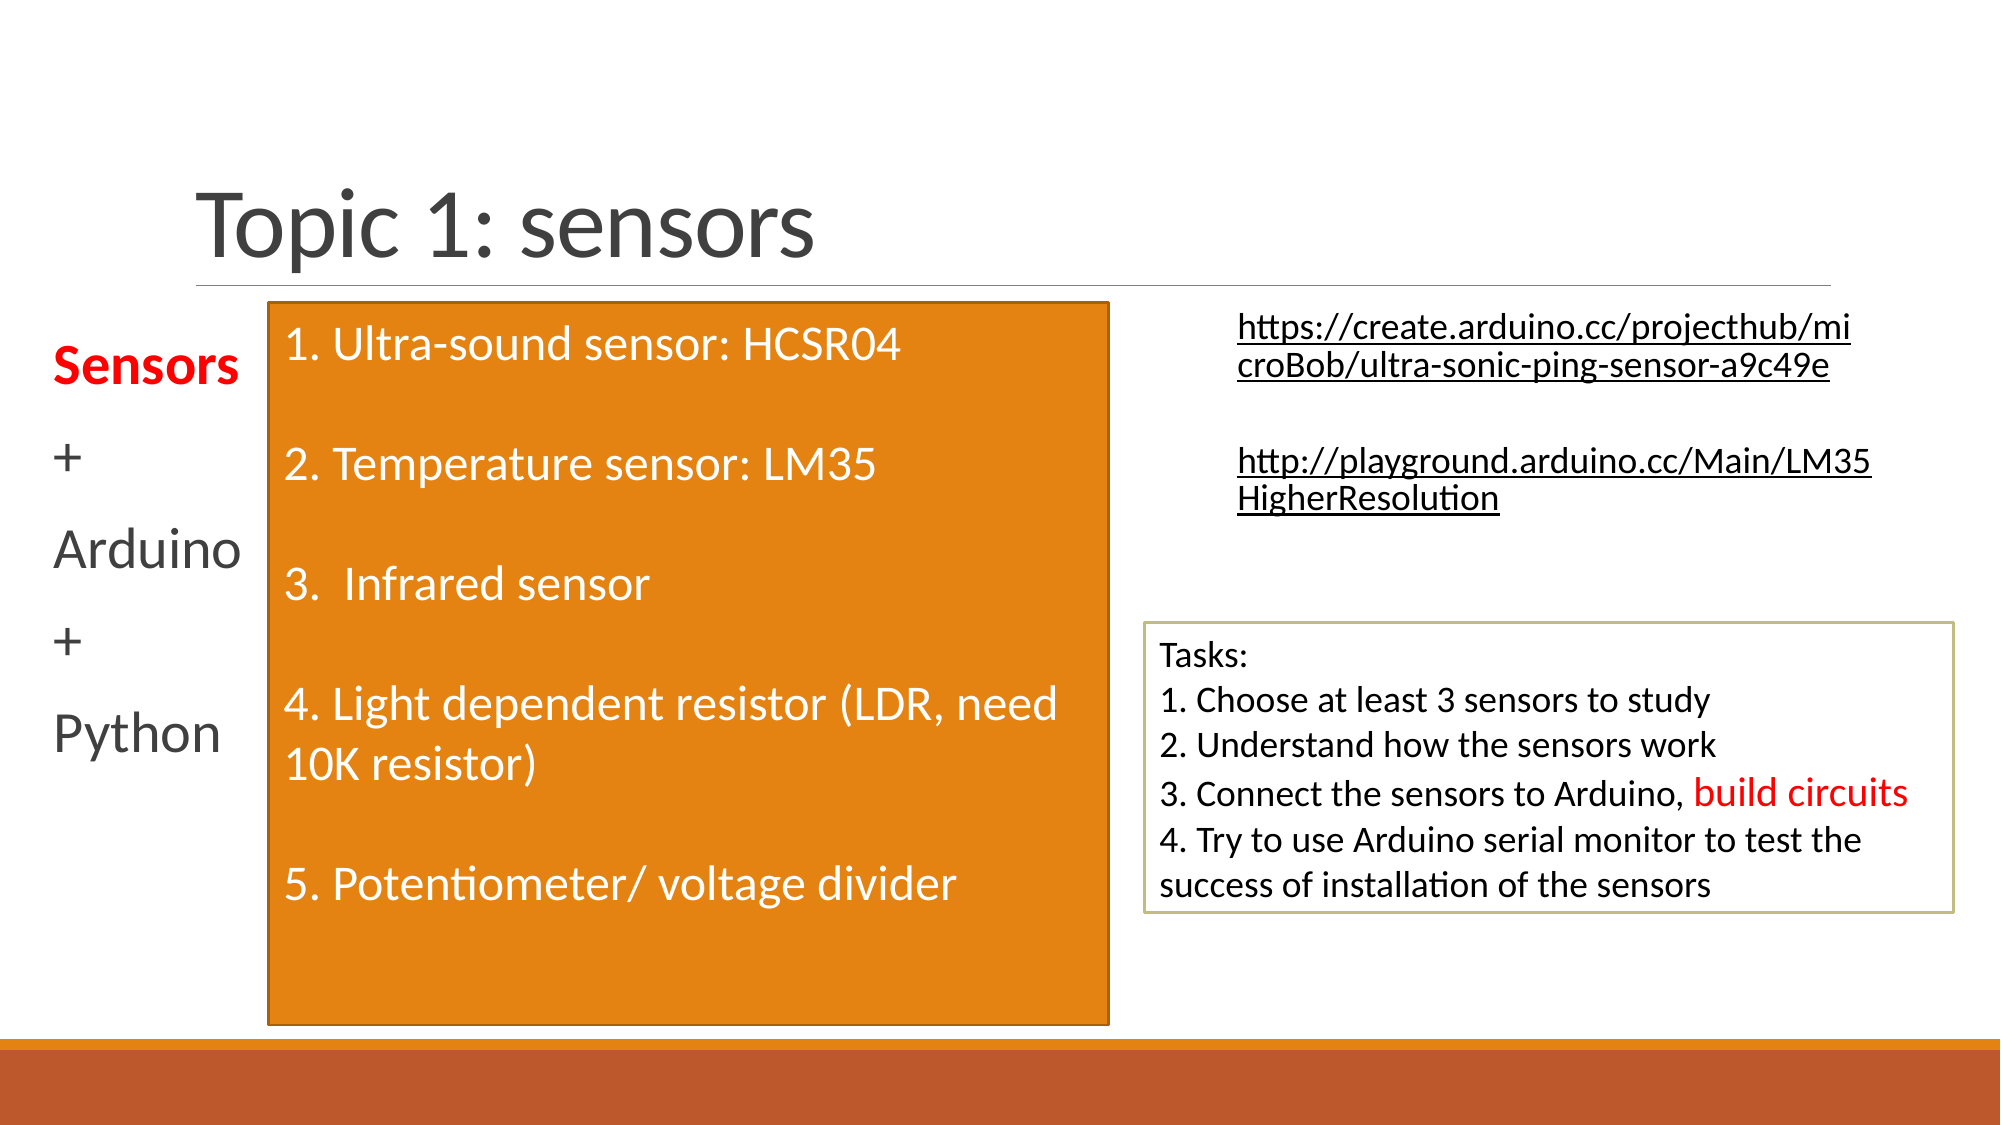

# Topic 1: sensors
https://create.arduino.cc/projecthub/microBob/ultra-sonic-ping-sensor-a9c49e
1. Ultra-sound sensor: HCSR04

2. Temperature sensor: LM35

3.  Infrared sensor

4. Light dependent resistor (LDR, need 10K resistor)

5. Potentiometer/ voltage divider
Sensors
+
Arduino
+
Python
http://playground.arduino.cc/Main/LM35HigherResolution
Tasks:
1. Choose at least 3 sensors to study
2. Understand how the sensors work
3. Connect the sensors to Arduino, build circuits
4. Try to use Arduino serial monitor to test the success of installation of the sensors